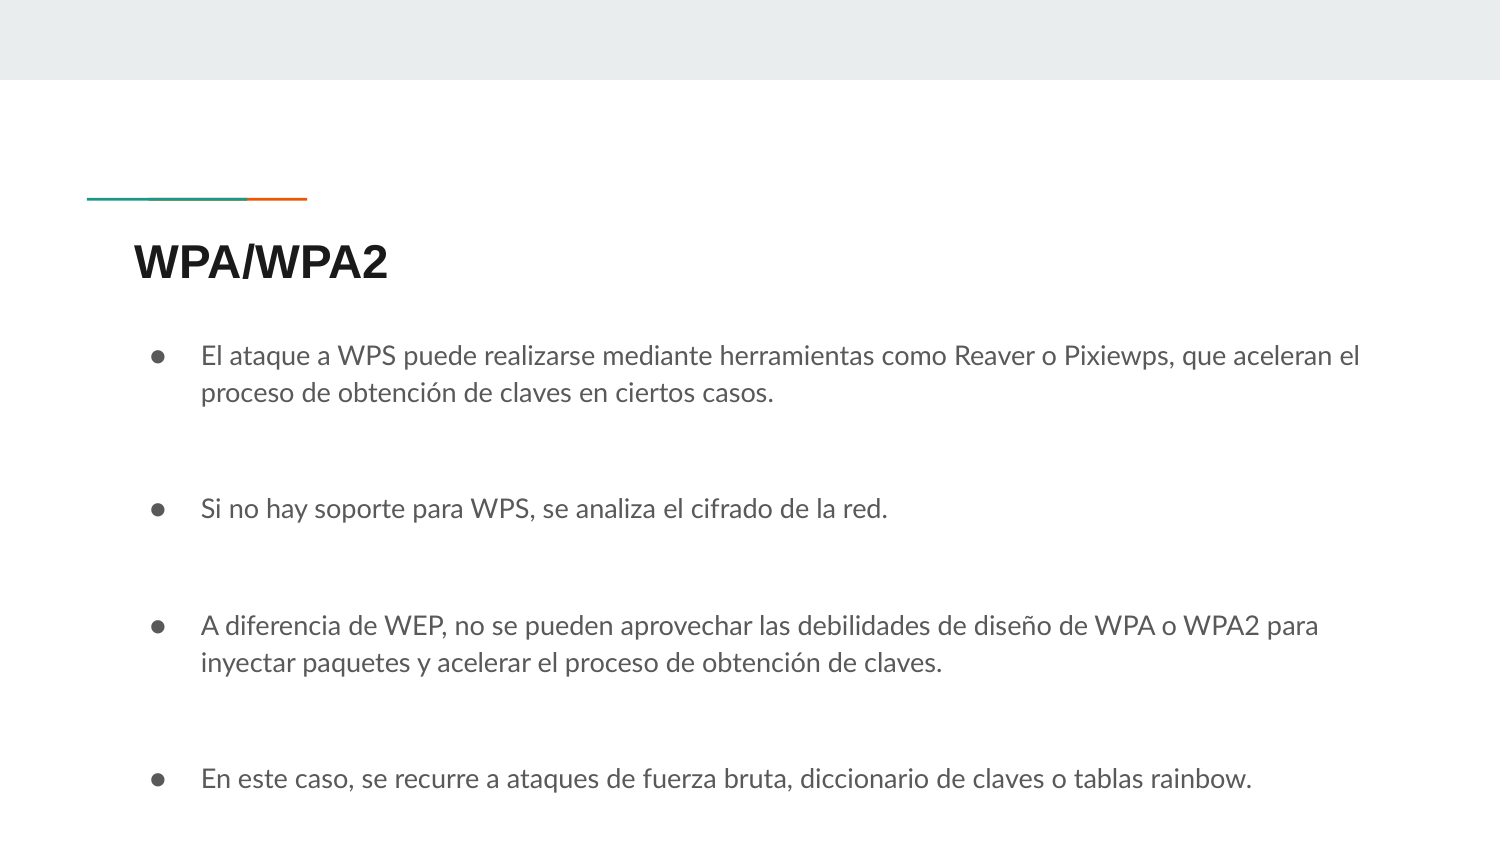

# WPA/WPA2
El ataque a WPS puede realizarse mediante herramientas como Reaver o Pixiewps, que aceleran el proceso de obtención de claves en ciertos casos.

Si no hay soporte para WPS, se analiza el cifrado de la red.

A diferencia de WEP, no se pueden aprovechar las debilidades de diseño de WPA o WPA2 para inyectar paquetes y acelerar el proceso de obtención de claves.

En este caso, se recurre a ataques de fuerza bruta, diccionario de claves o tablas rainbow.